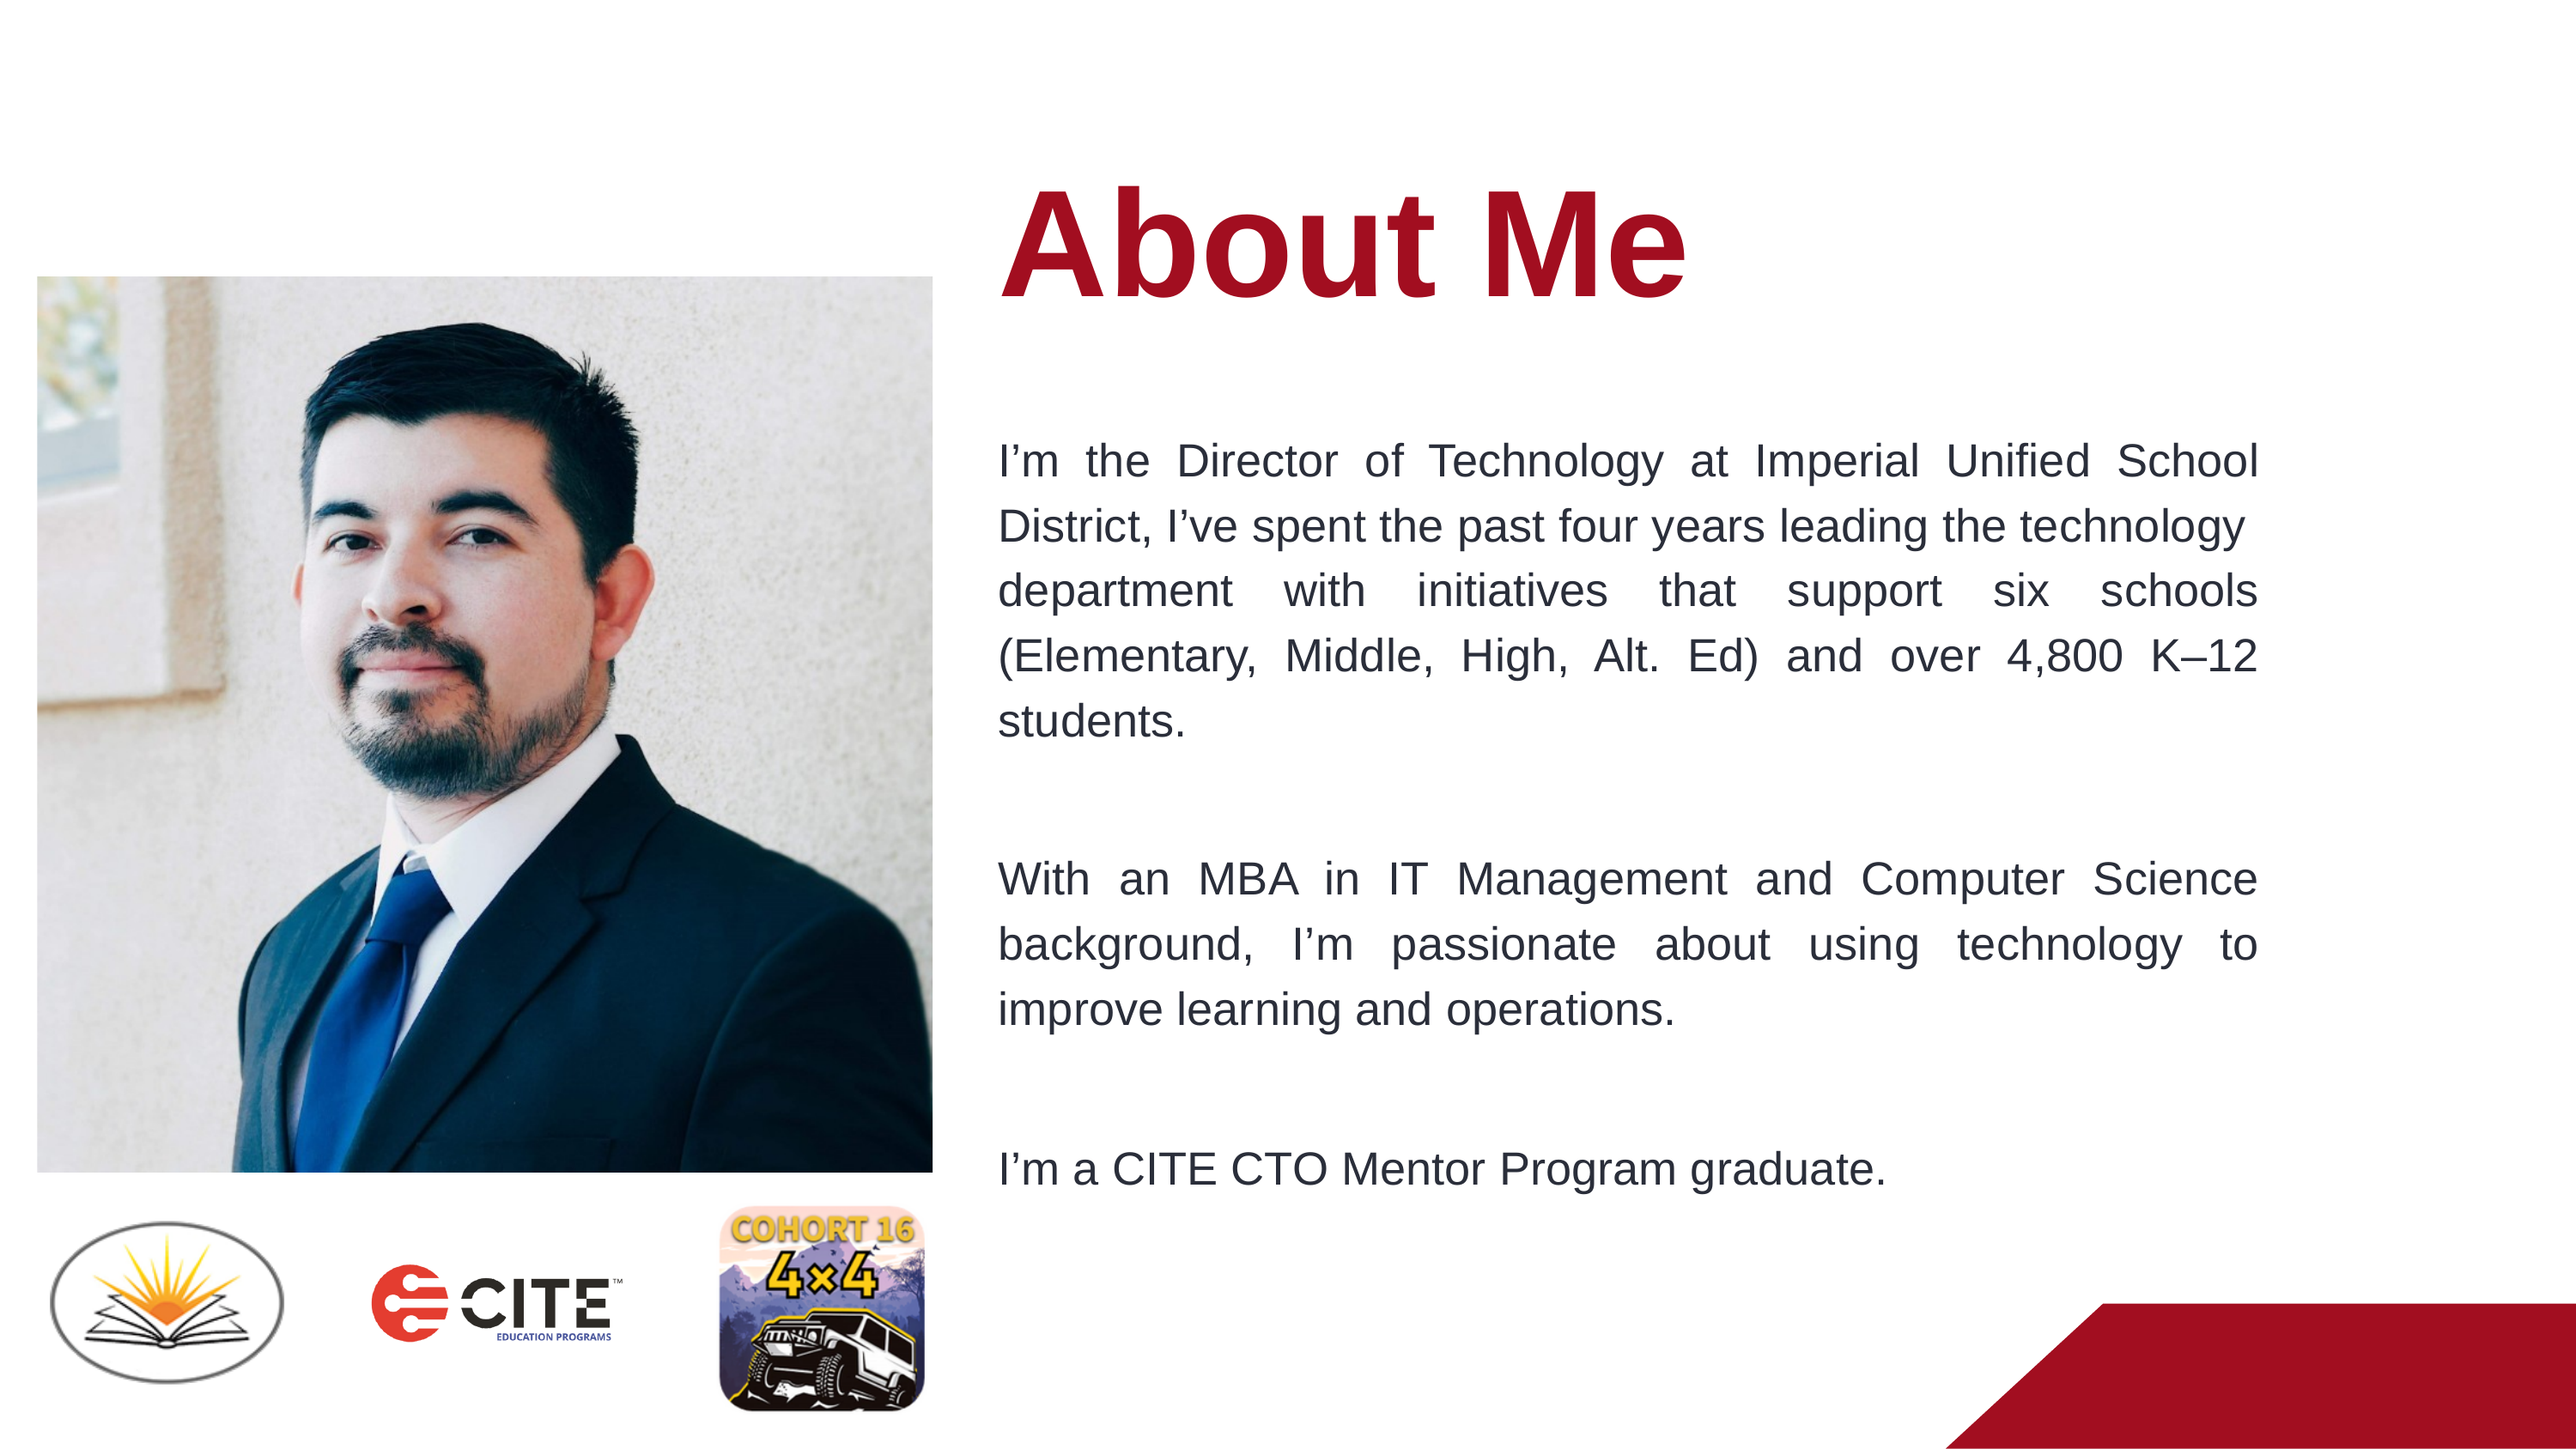

About Me

I’m the Director of Technology at Imperial Unified School District, I’ve spent the past four years leading the technology  department with initiatives that support six schools (Elementary, Middle, High, Alt. Ed) and over 4,800 K–12 students.
With an MBA in IT Management and Computer Science background, I’m passionate about using technology to improve learning and operations.
I’m a CITE CTO Mentor Program graduate.